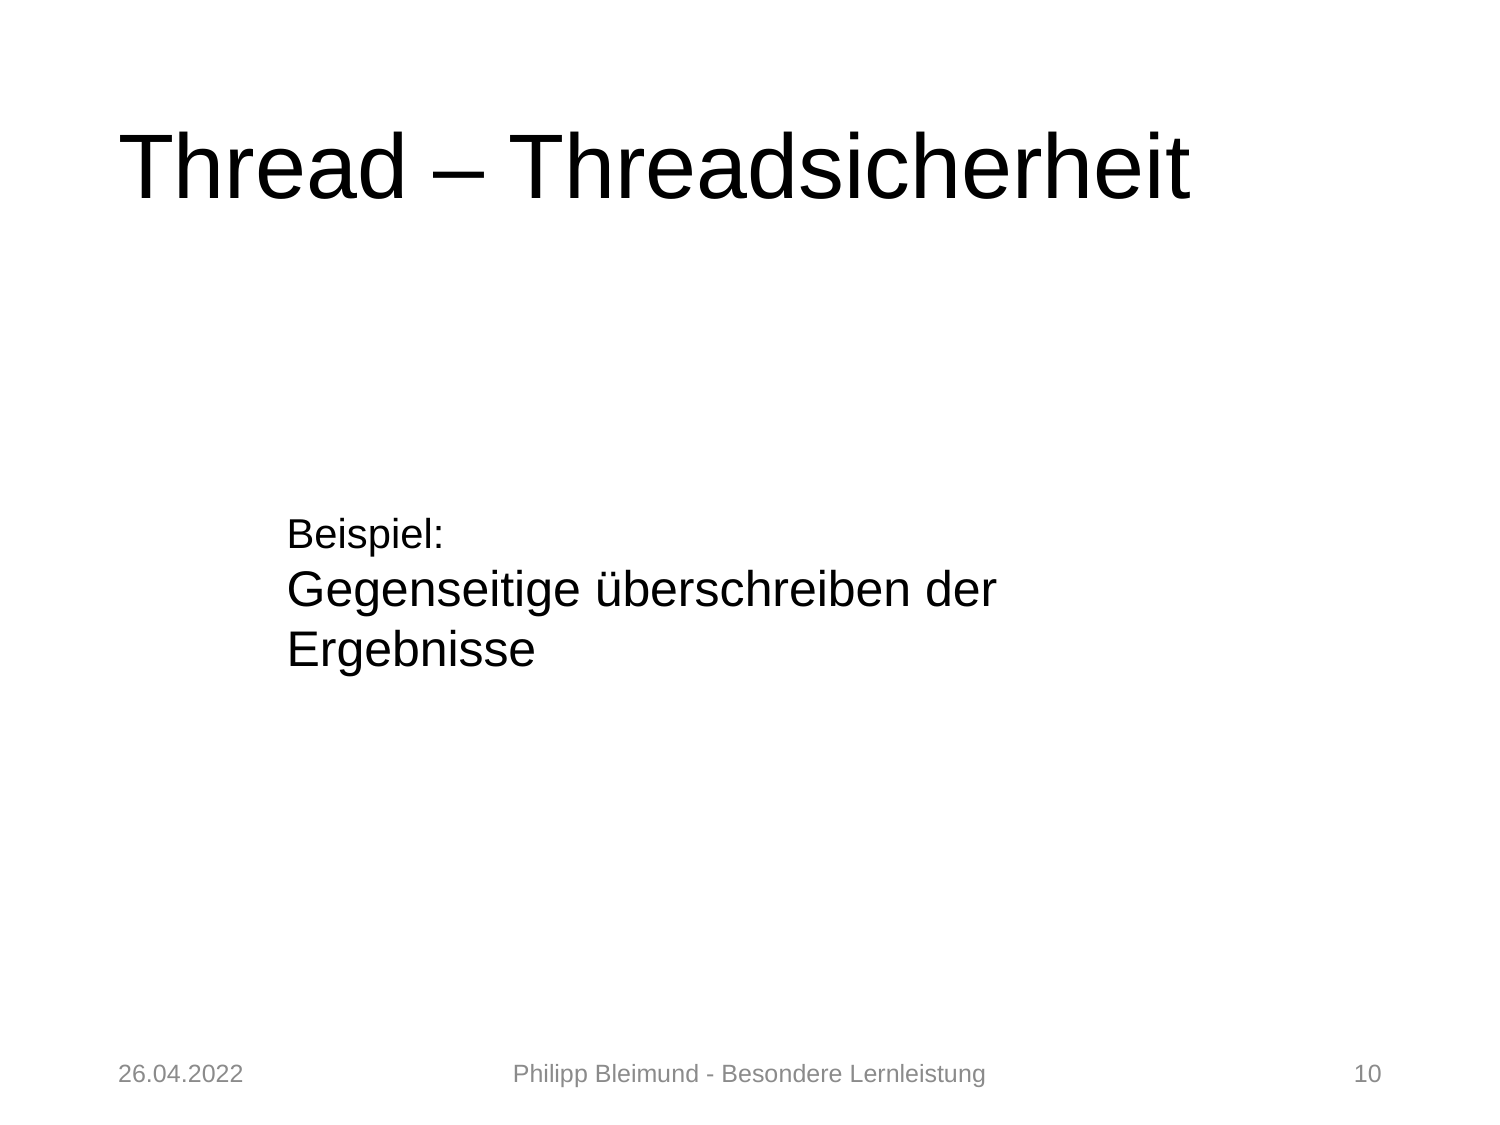

# Thread – Threadsicherheit
Beispiel:
Gegenseitige überschreiben der Ergebnisse
26.04.2022
Philipp Bleimund - Besondere Lernleistung
10